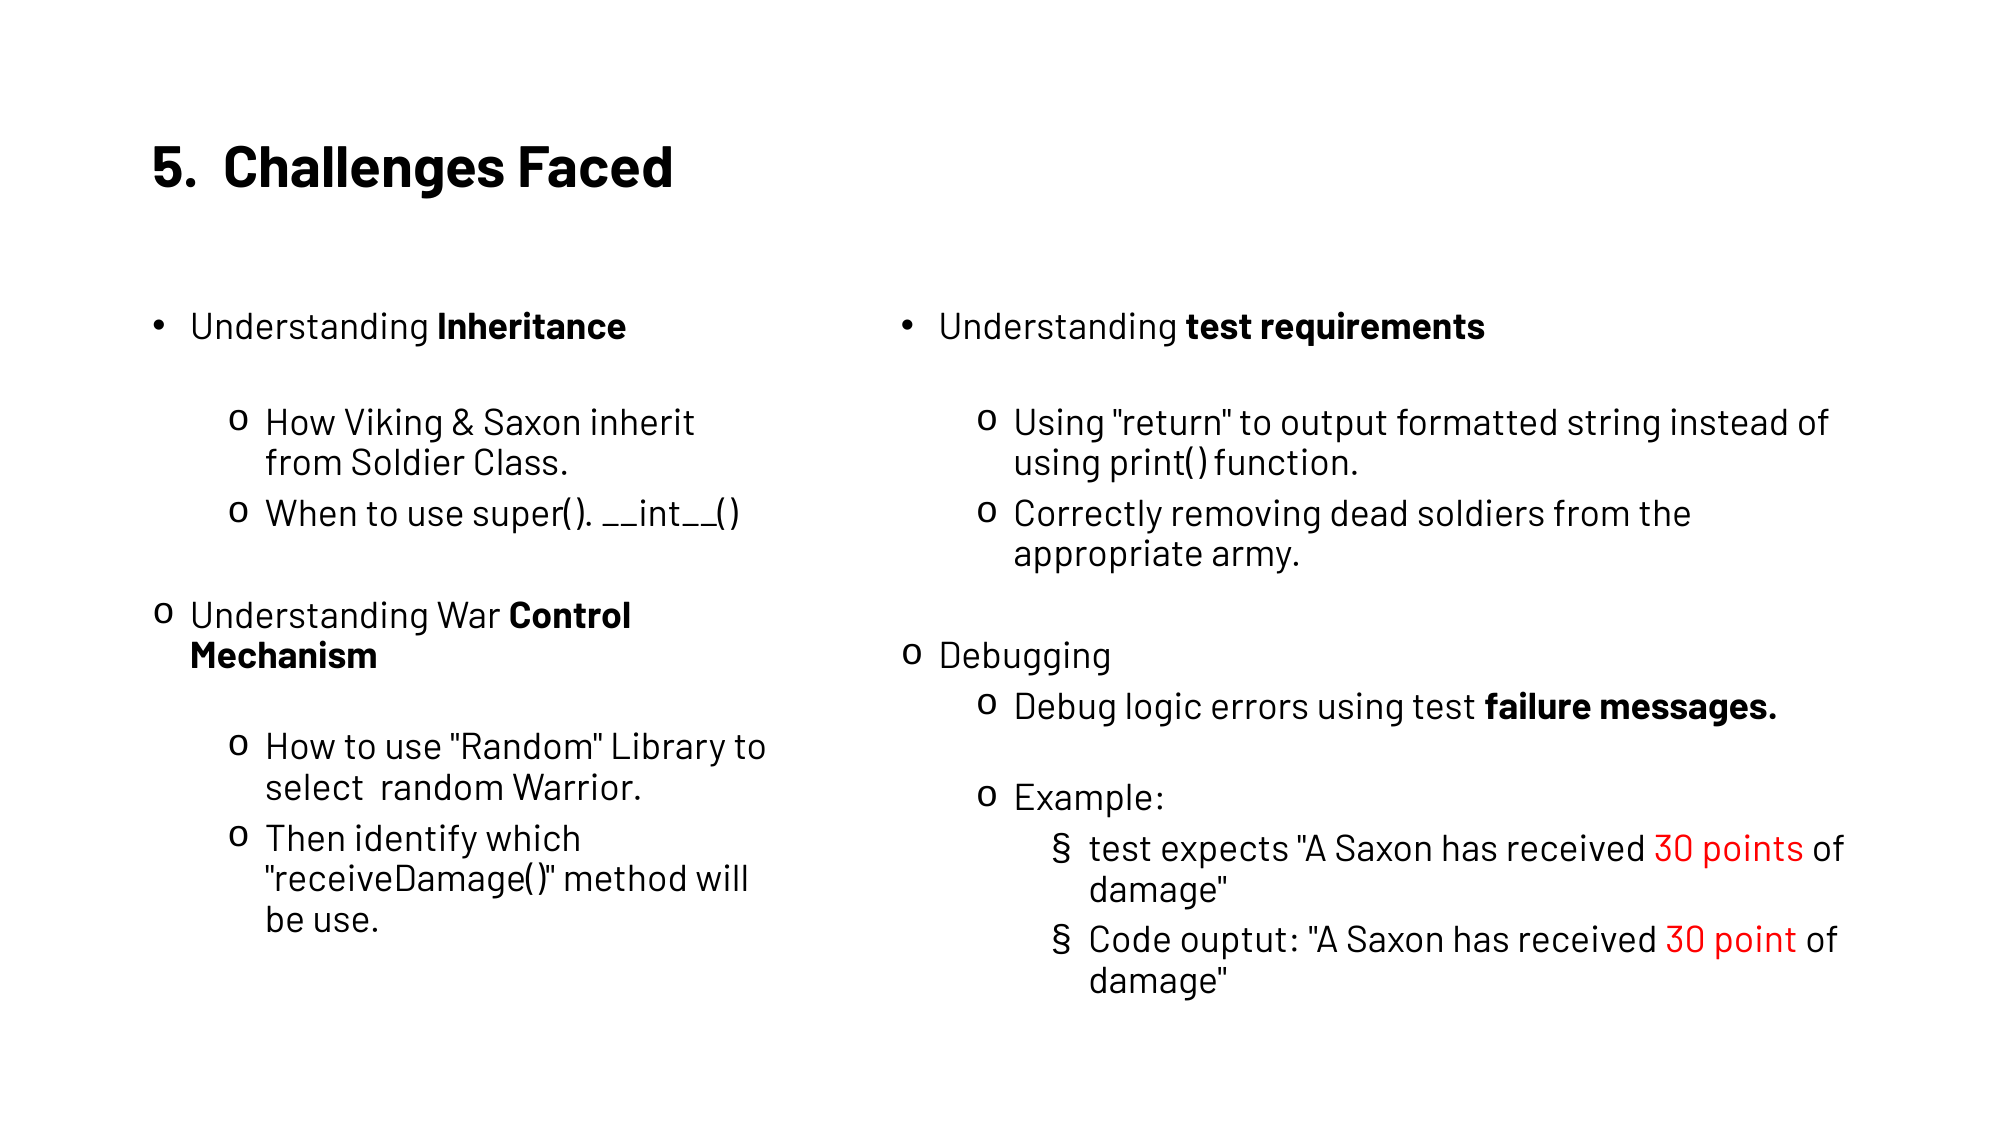

# 5.  Challenges Faced
Understanding Inheritance
How Viking & Saxon inherit from Soldier Class.
When to use super(). __int__()
Understanding War Control Mechanism
How to use "Random" Library to select  random Warrior.
Then identify which "receiveDamage()" method will be use.

Understanding test requirements
Using "return" to output formatted string instead of using print() function.
Correctly removing dead soldiers from the appropriate army.
Debugging
Debug logic errors using test failure messages.
Example:
test expects "A Saxon has received 30 points of damage"
Code ouptut: "A Saxon has received 30 point of damage"